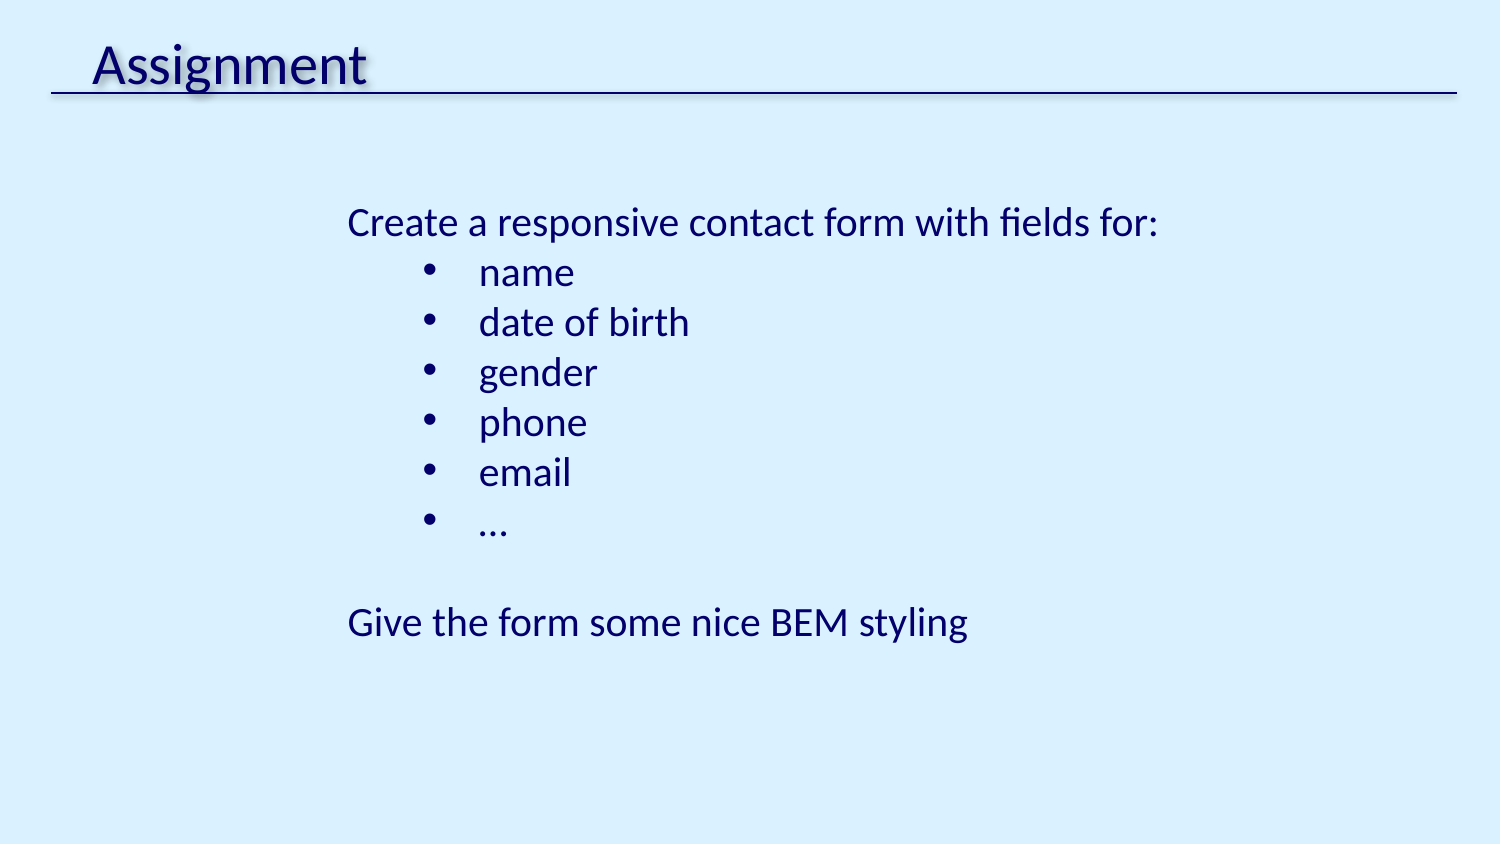

Assignment
Create a responsive contact form with fields for:
name
date of birth
gender
phone
email
…

Give the form some nice BEM styling